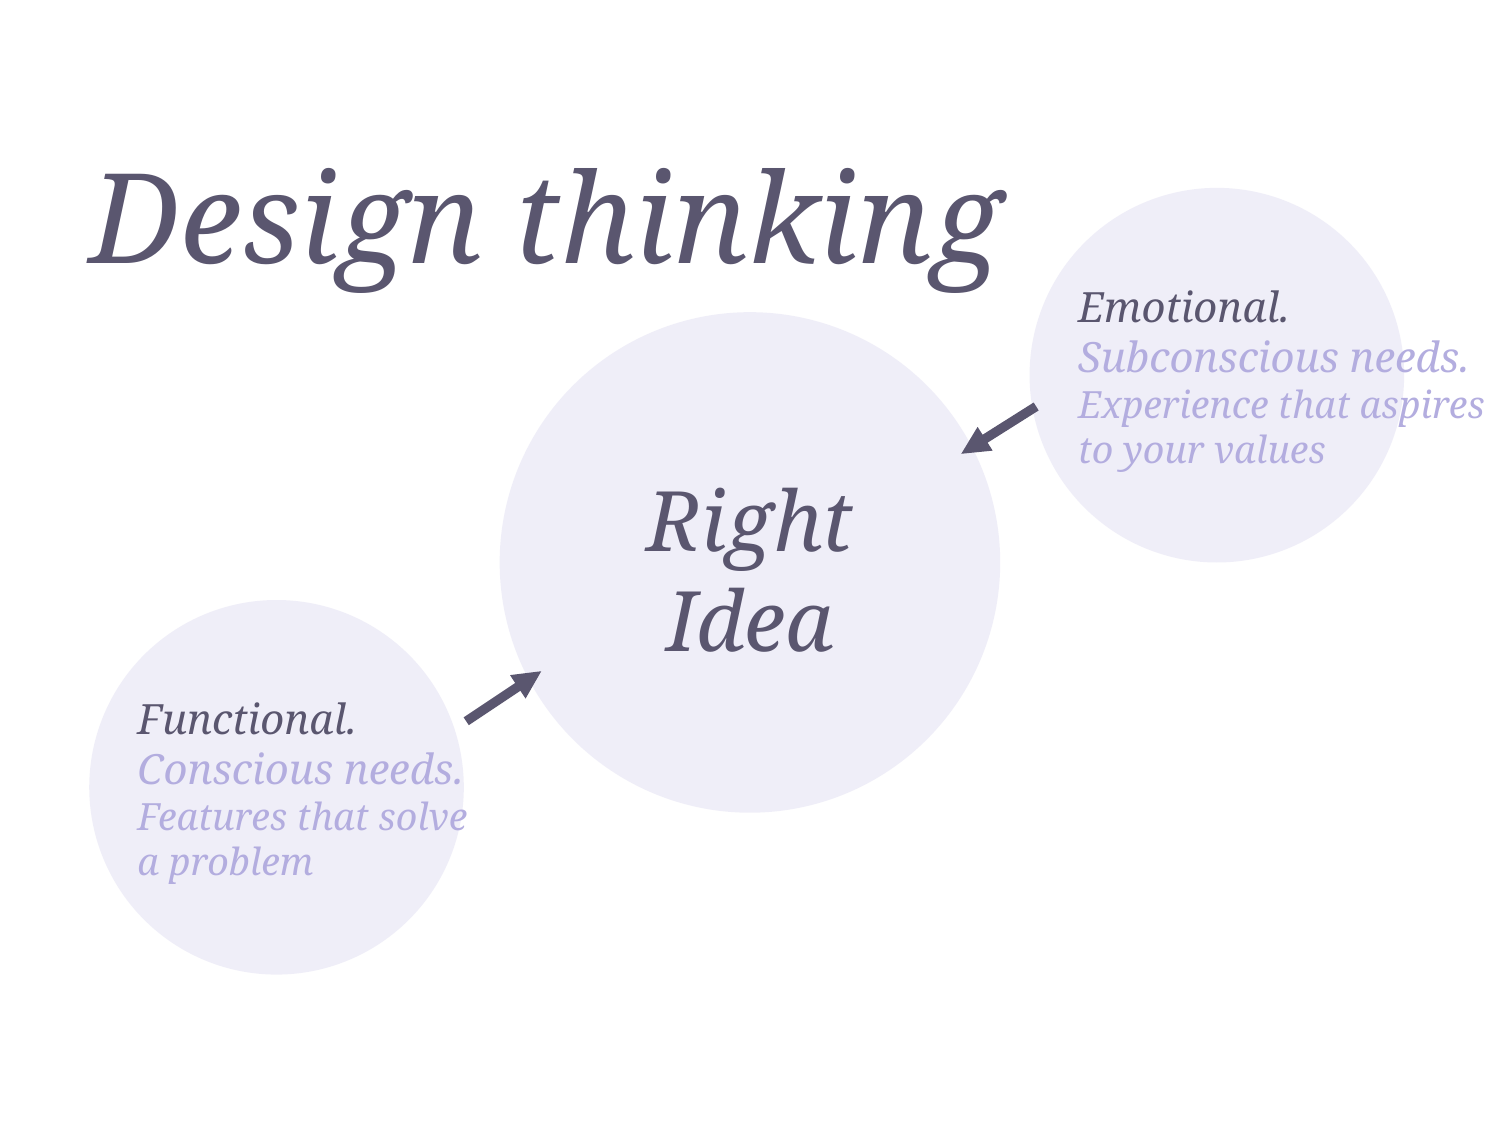

Design thinking

Emotional. Subconscious needs. Experience that aspires to your values

Right Idea

Functional. Conscious needs.
Features that solve a problem